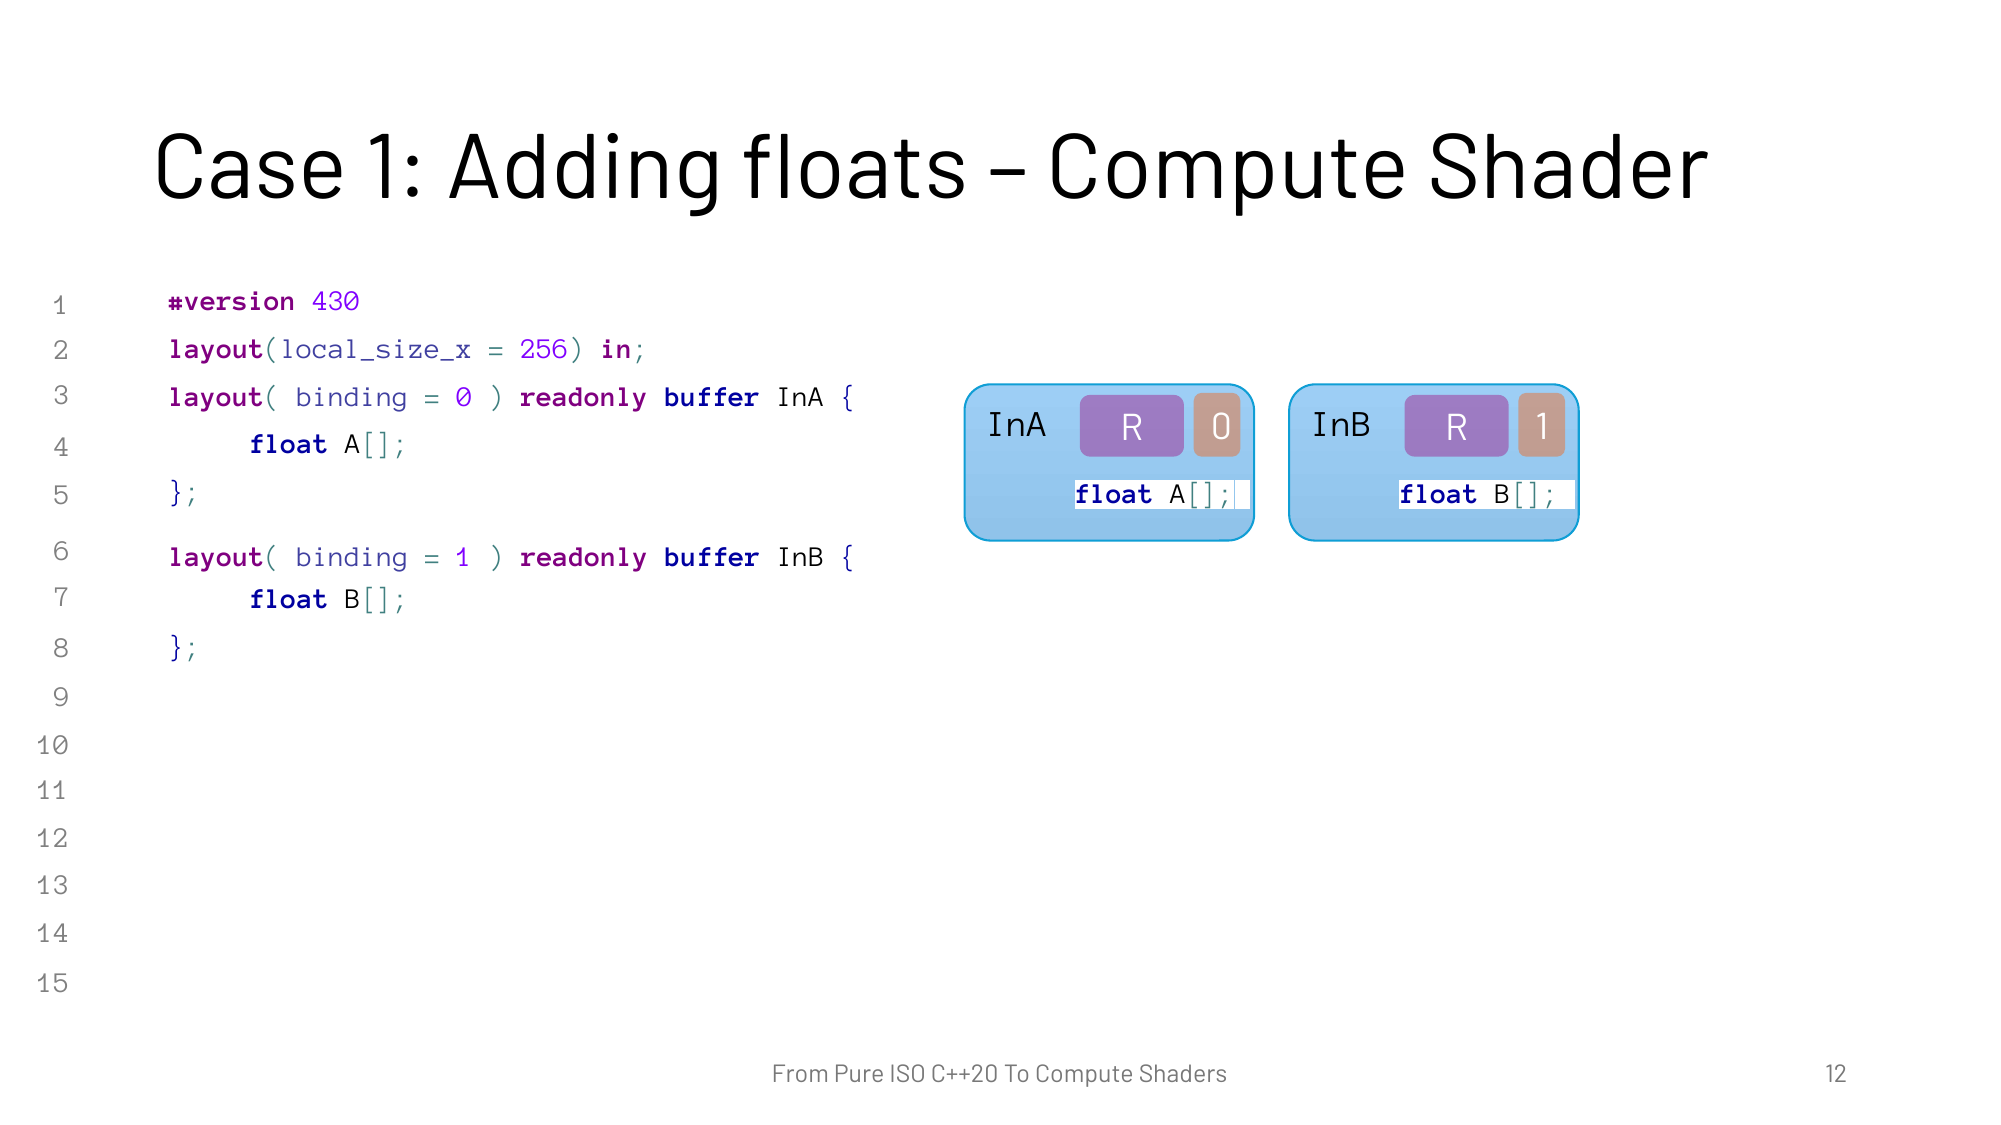

# Case 1: Adding floats – Compute Shader
#version 430
1
layout(local_size_x = 256) in;
2
3
layout( binding = 0 ) readonly buffer InA {
};
InA
InB
0
1
R
R
float A[];
4
float A[];
float B[];
5
layout( binding = 1 ) readonly buffer InB {
6
7
float B[];
};
8
9
10
11
12
13
14
15
From Pure ISO C++20 To Compute Shaders
12